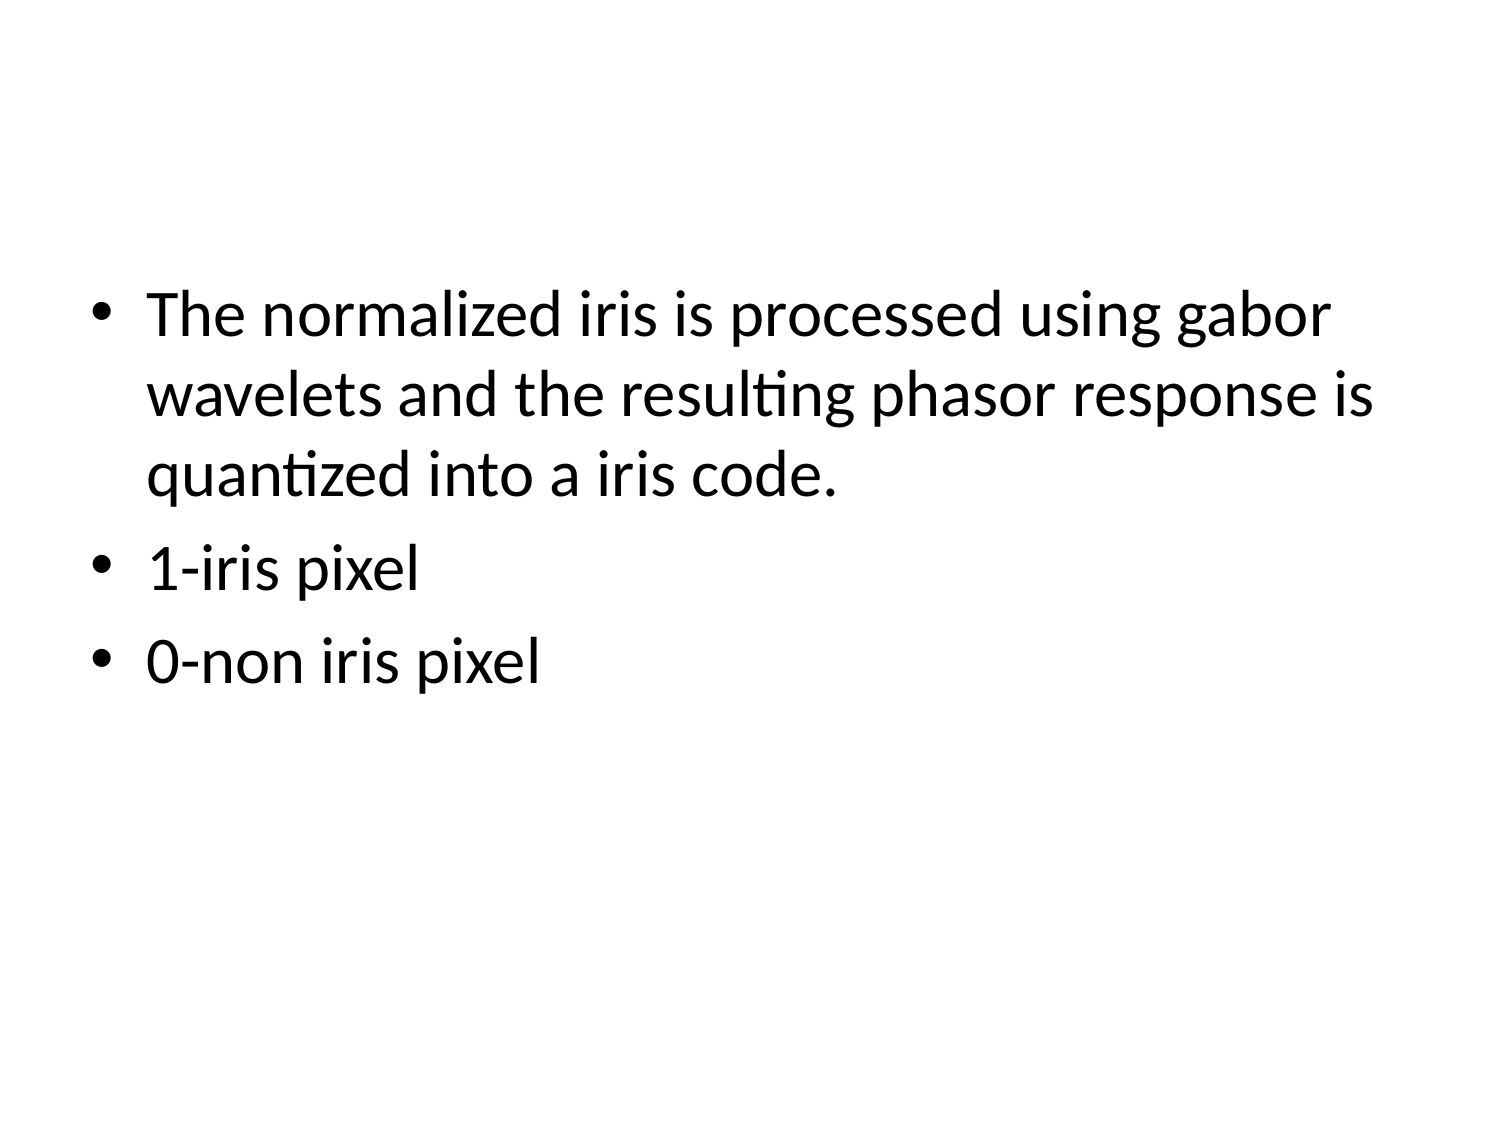

#
The normalized iris is processed using gabor wavelets and the resulting phasor response is quantized into a iris code.
1-iris pixel
0-non iris pixel